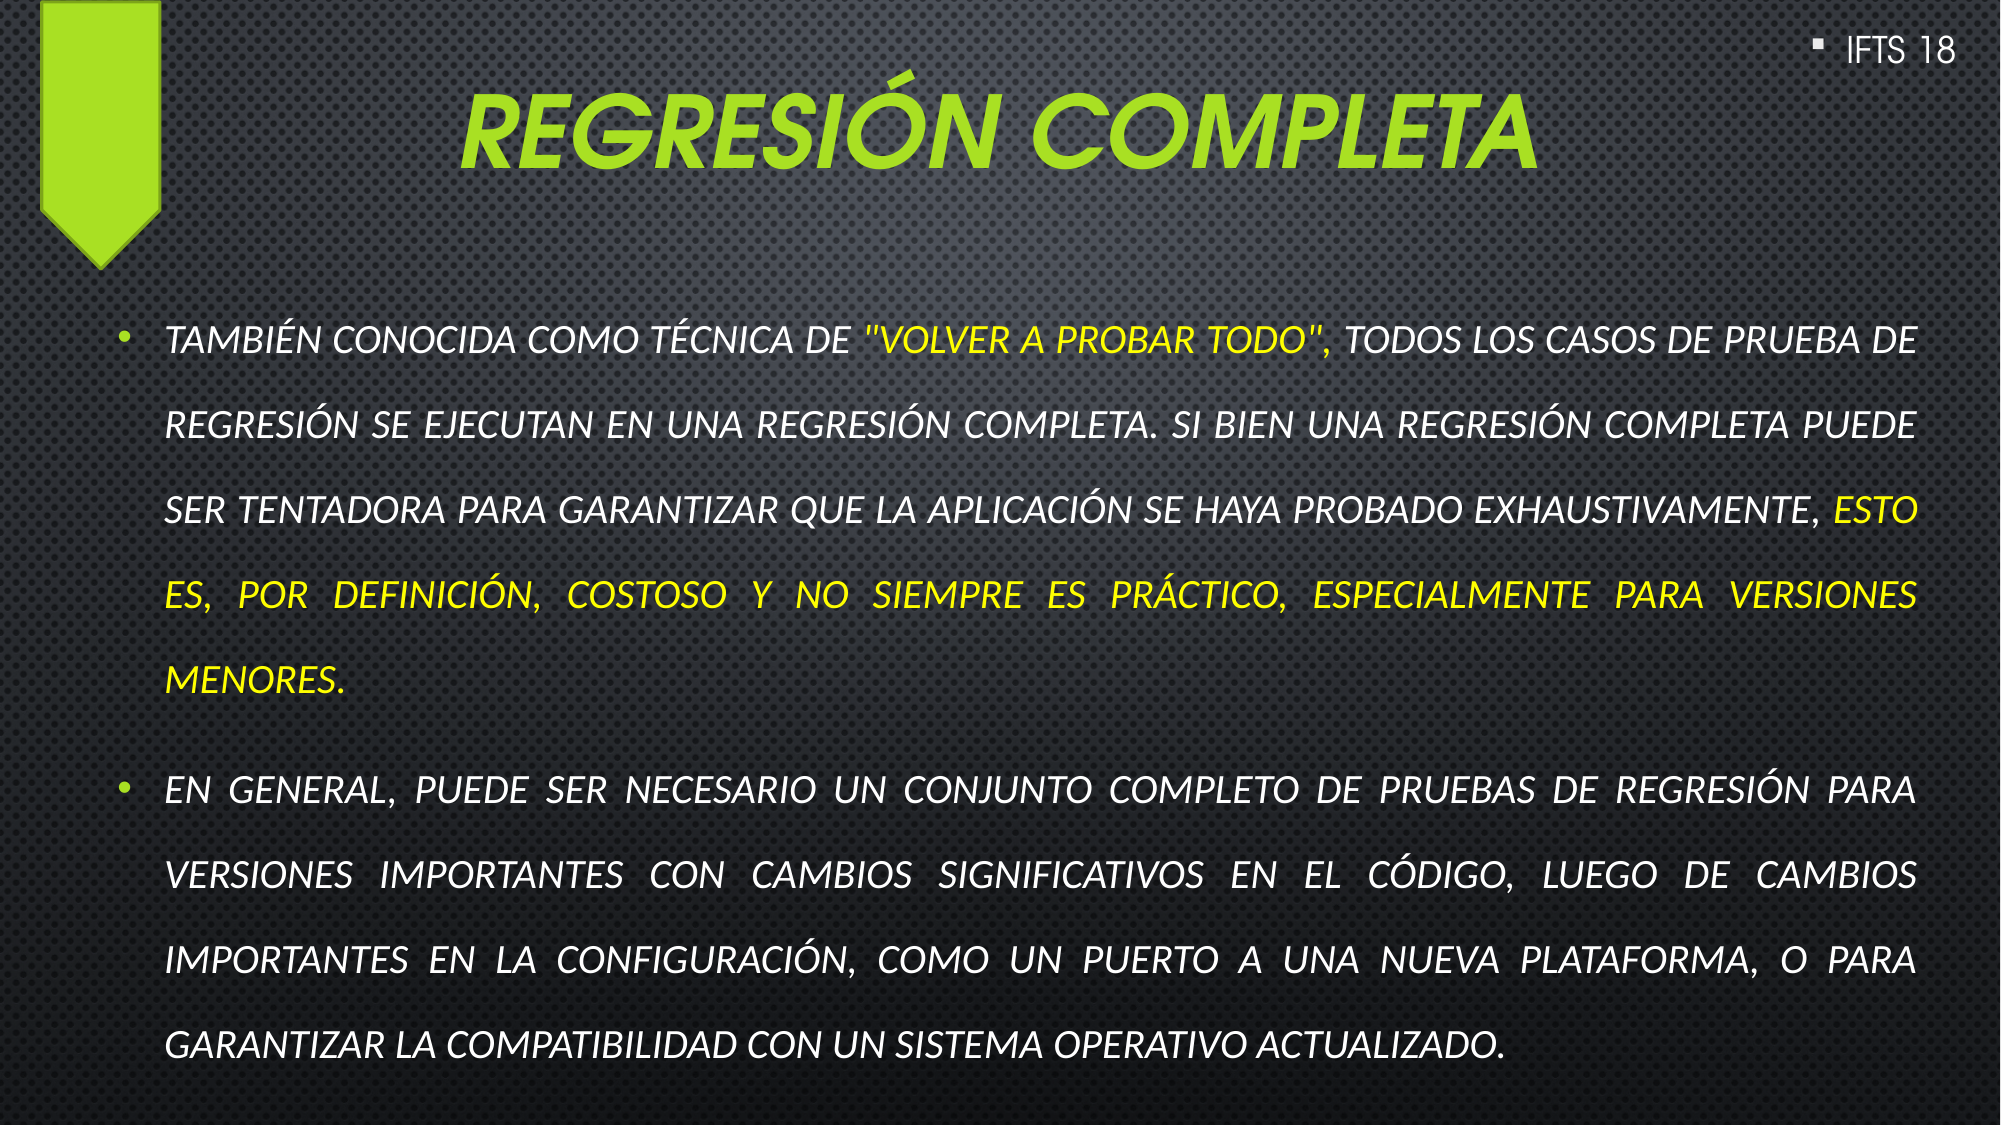

IFTS 18
# Regresión Completa

También conocida como técnica de "volver a probar todo", todos los casos de prueba de regresión se ejecutan en una regresión completa. Si bien una regresión completa puede ser tentadora para garantizar que la aplicación se haya probado exhaustivamente, esto es, por definición, costoso y no siempre es práctico, especialmente para versiones menores.
En general, puede ser necesario un conjunto completo de pruebas de regresión para versiones importantes con cambios significativos en el código, luego de cambios importantes en la configuración, como un puerto a una nueva plataforma, o para garantizar la compatibilidad con un sistema operativo actualizado.